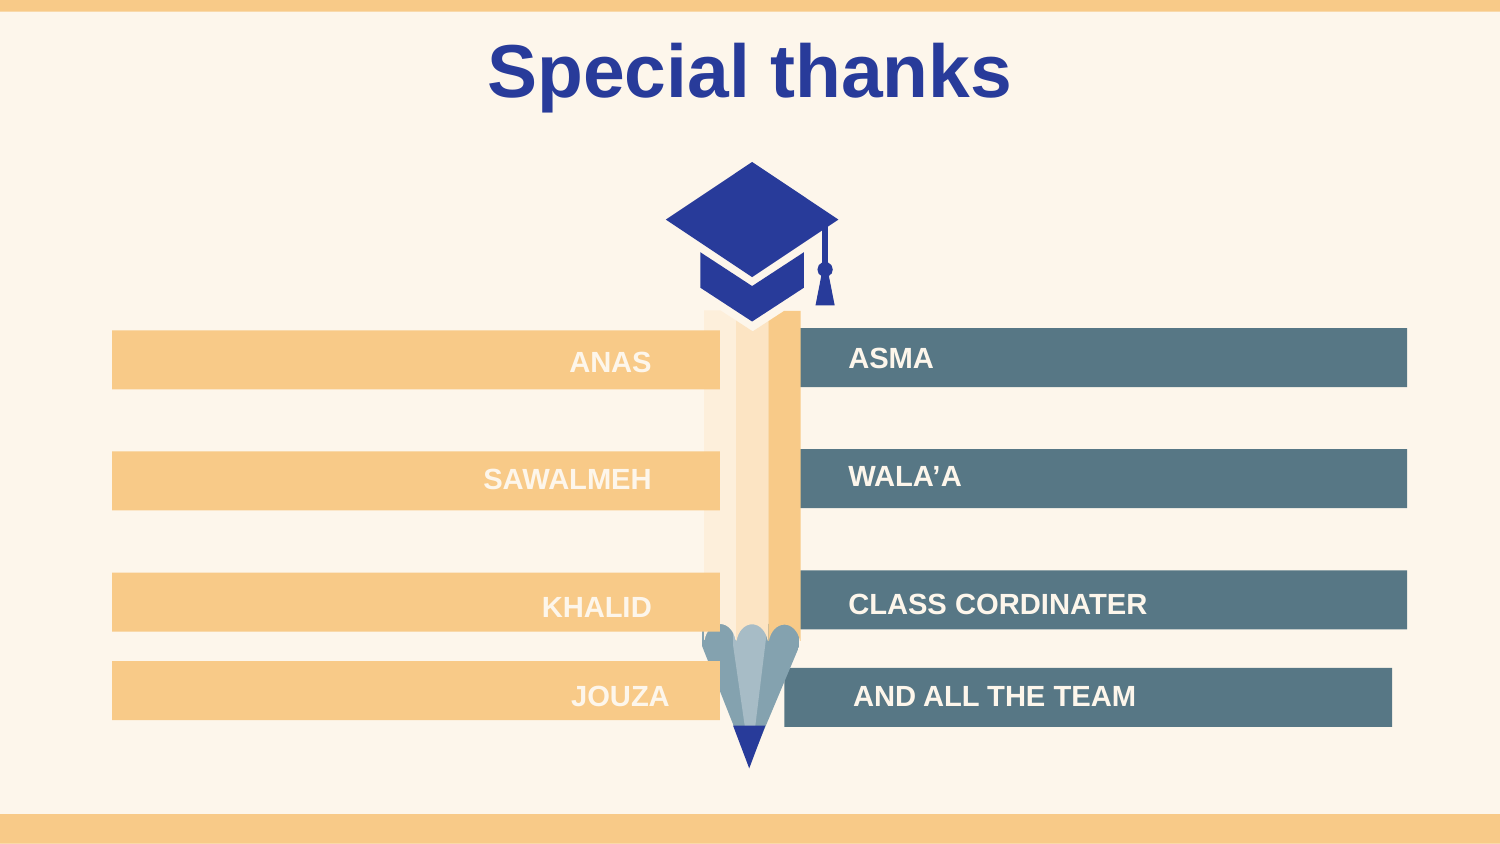

Special thanks

ASMA
ANAS

WALA’A

SAWALMEH

CLASS CORDINATER
KHALID

JOUZA
AND ALL THE TEAM